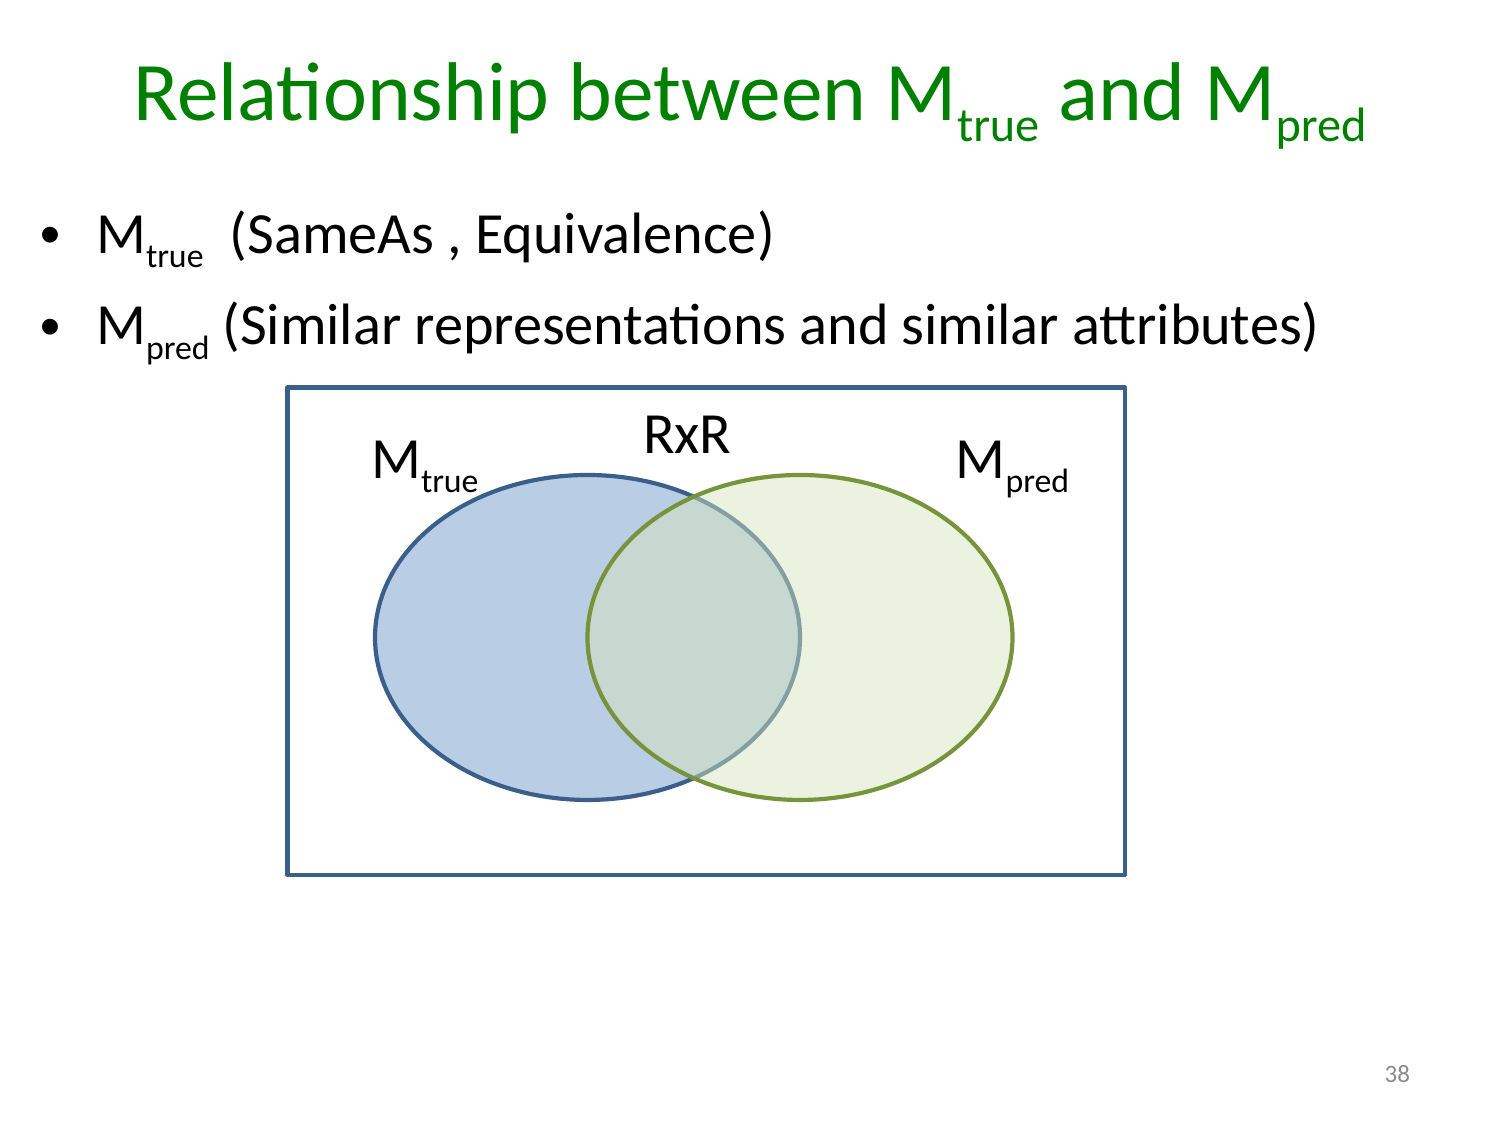

# Relationship between Mtrue and Mpred
Mtrue  (SameAs , Equivalence)
Mpred (Similar representations and similar attributes)

RxR
Mtrue
Mpred

38